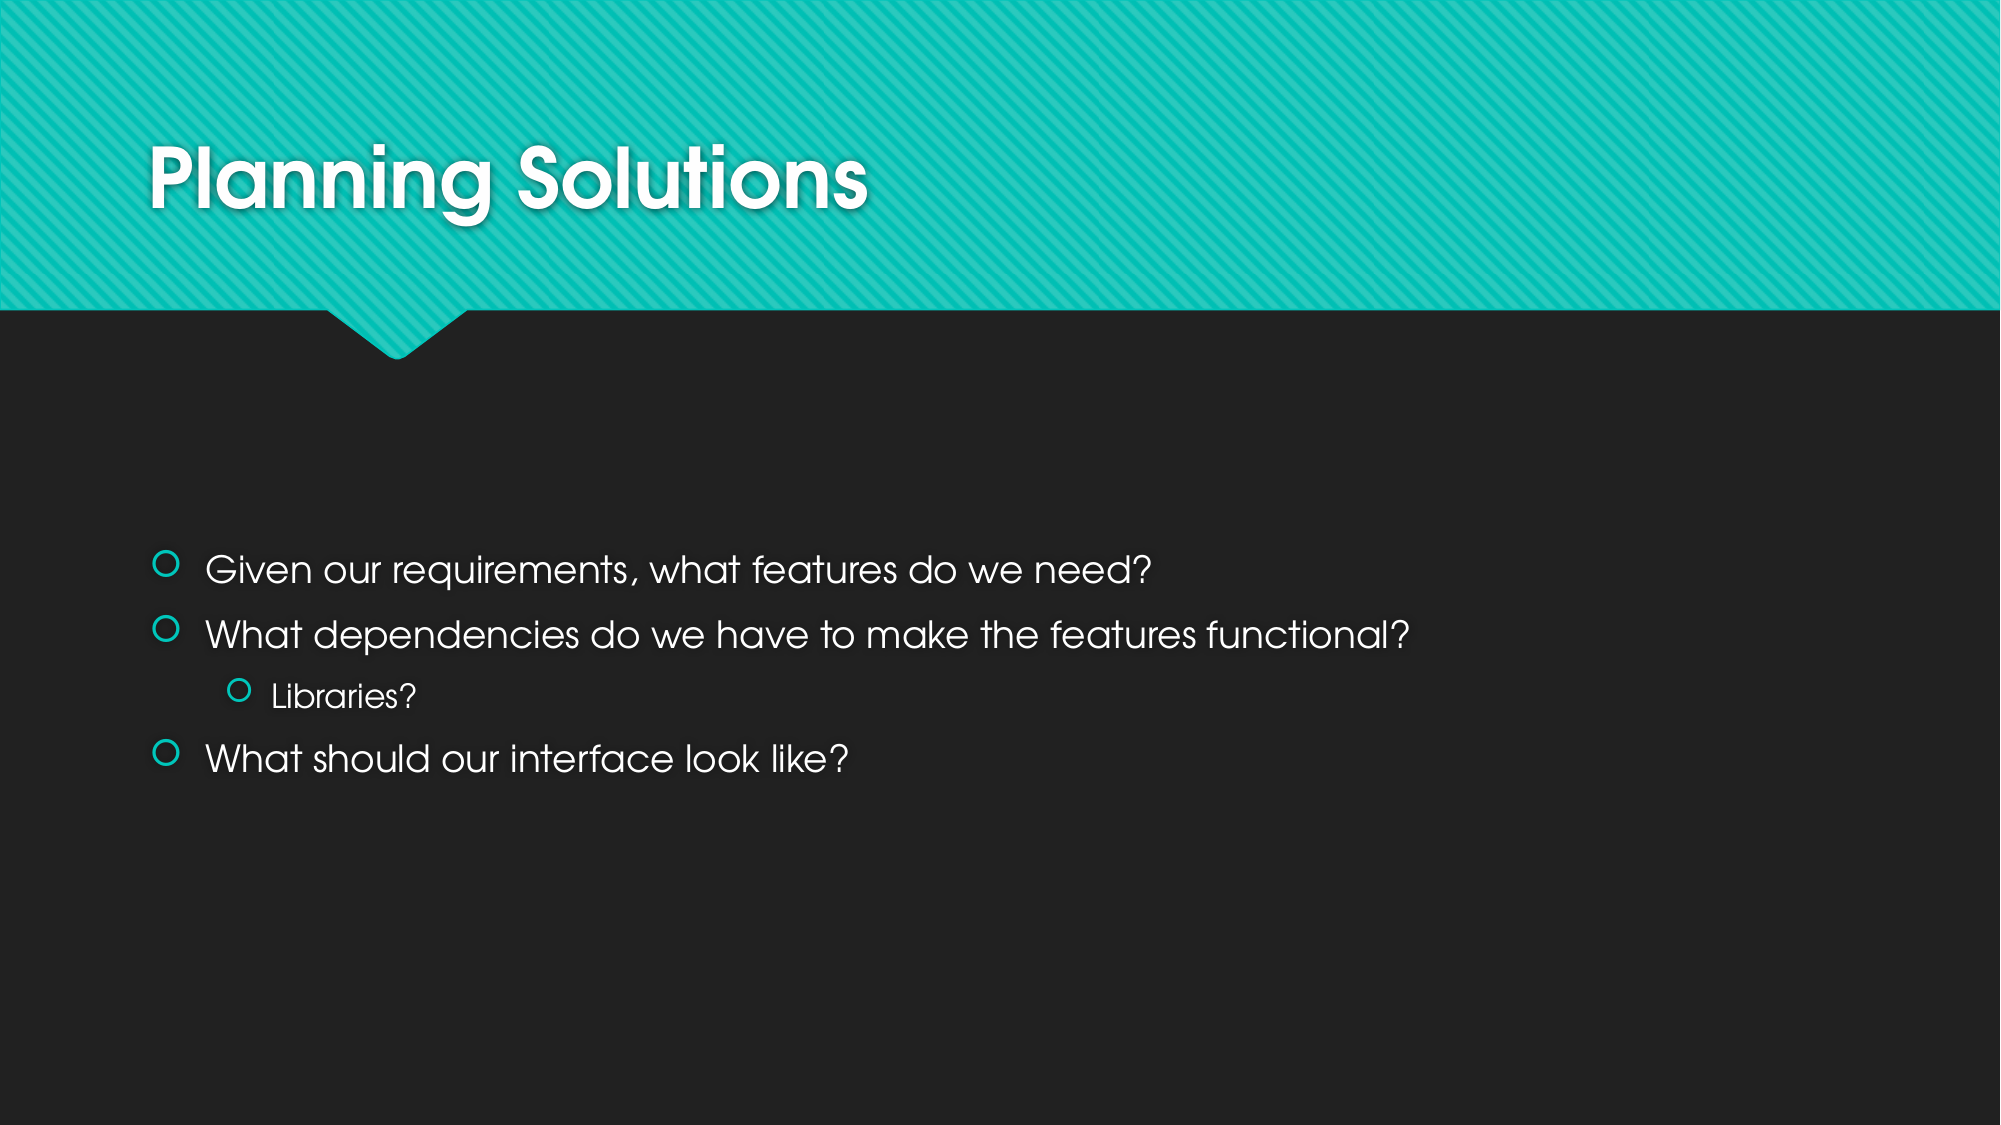

# Planning Solutions
Given our requirements, what features do we need?
What dependencies do we have to make the features functional?
Libraries?
What should our interface look like?